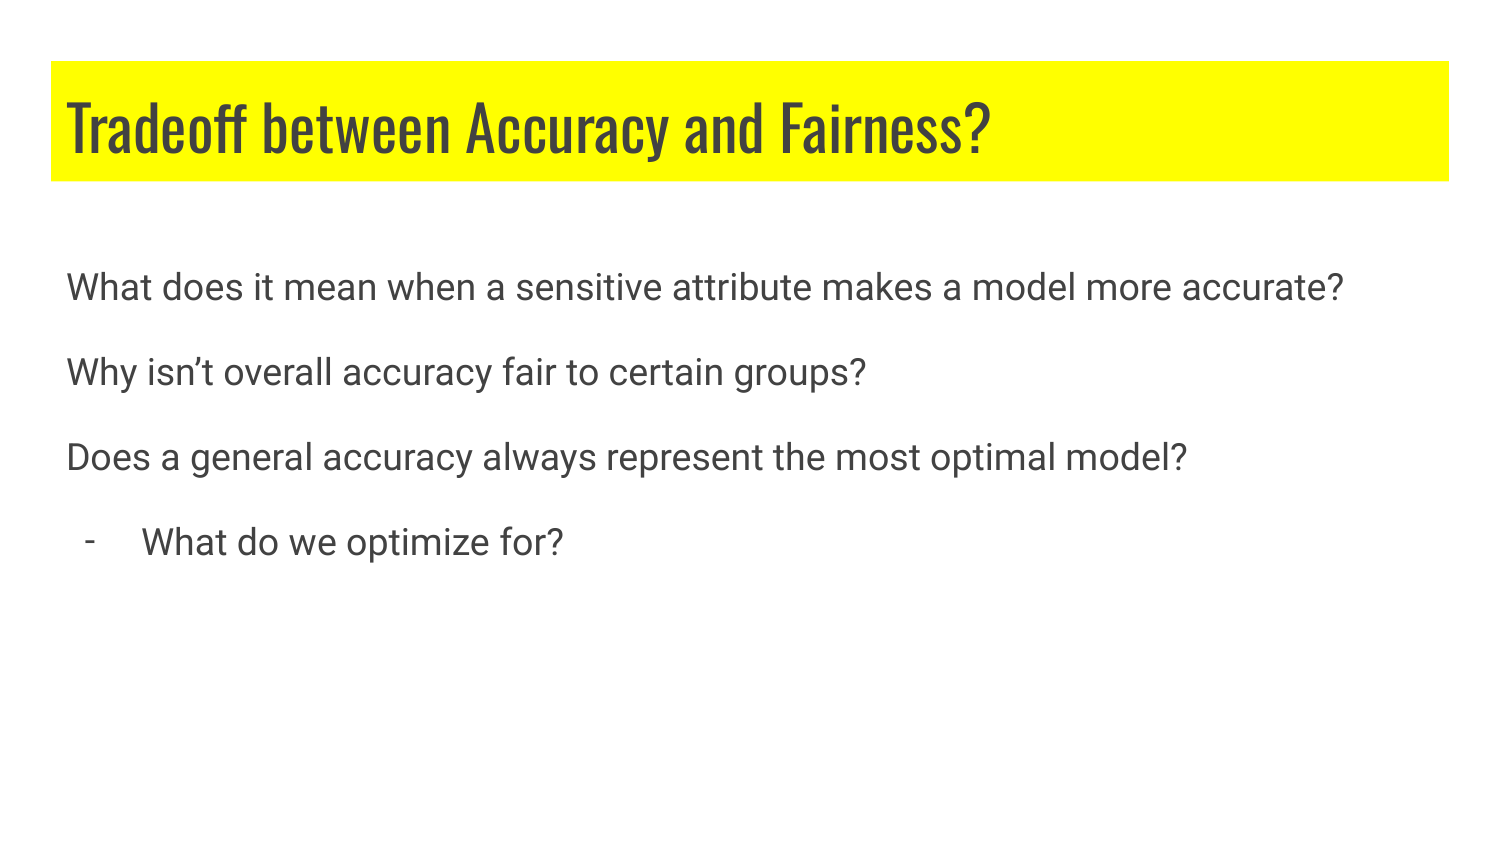

# Tradeoff between Accuracy and Fairness?
What does it mean when a sensitive attribute makes a model more accurate?
Why isn’t overall accuracy fair to certain groups?
Does a general accuracy always represent the most optimal model?
What do we optimize for?